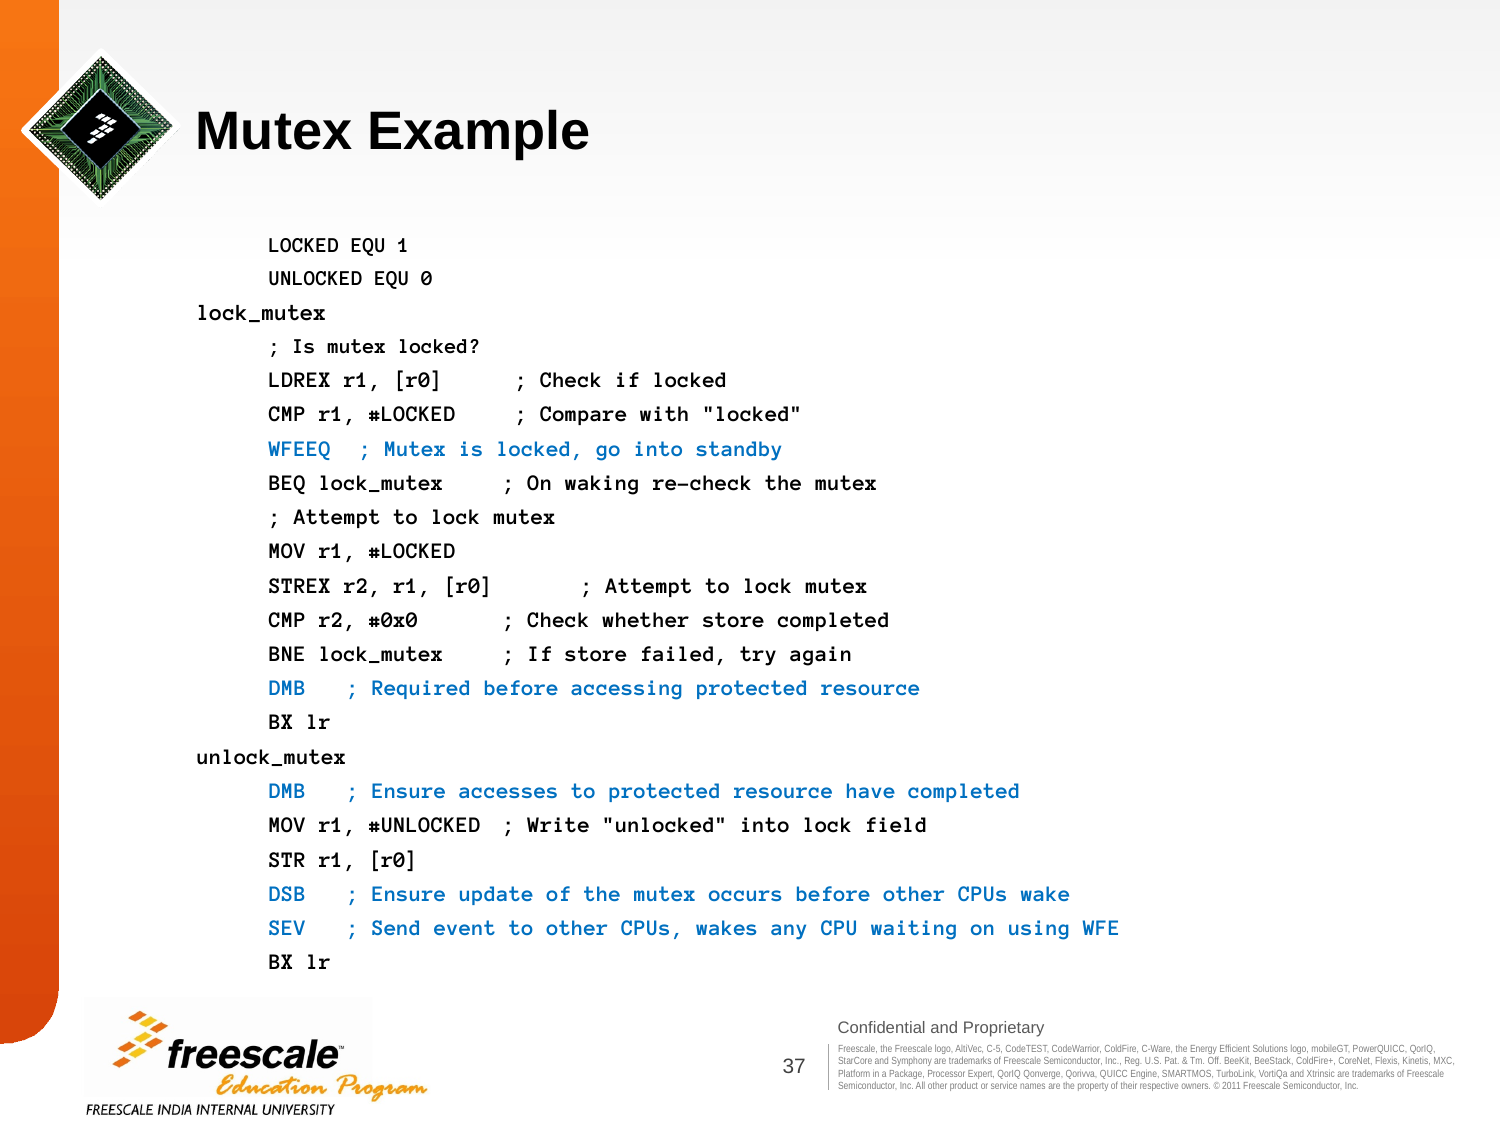

# Mutex Example
	LOCKED EQU 1
	UNLOCKED EQU 0
lock_mutex
	; Is mutex locked?
	LDREX r1, [r0]	 ; Check if locked
	CMP r1, #LOCKED	 ; Compare with "locked"
	WFEEQ 		 ; Mutex is locked, go into standby
	BEQ lock_mutex 	; On waking re-check the mutex
	; Attempt to lock mutex
	MOV r1, #LOCKED
	STREX r2, r1, [r0] 	; Attempt to lock mutex
	CMP r2, #0x0 	; Check whether store completed
	BNE lock_mutex 	; If store failed, try again
	DMB 		; Required before accessing protected resource
	BX lr
unlock_mutex
	DMB 		; Ensure accesses to protected resource have completed
	MOV r1, #UNLOCKED 	; Write "unlocked" into lock field
	STR r1, [r0]
	DSB 		; Ensure update of the mutex occurs before other CPUs wake
	SEV 		; Send event to other CPUs, wakes any CPU waiting on using WFE
	BX lr